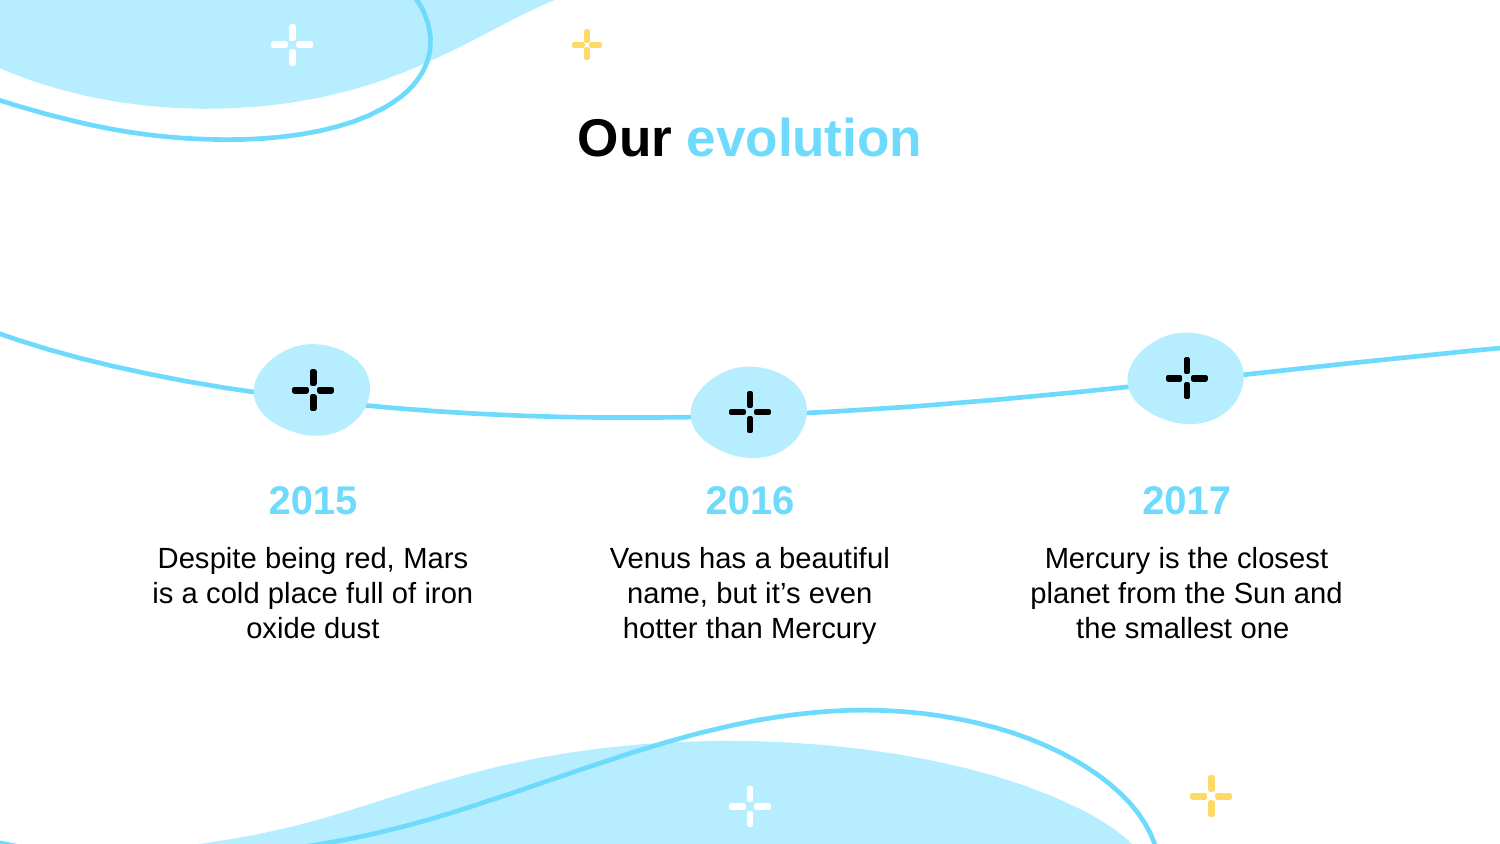

# Our evolution

2015
2016
2017
Despite being red, Mars is a cold place full of iron oxide dust

Venus has a beautiful name, but it’s even hotter than Mercury
Mercury is the closest planet from the Sun and the smallest one